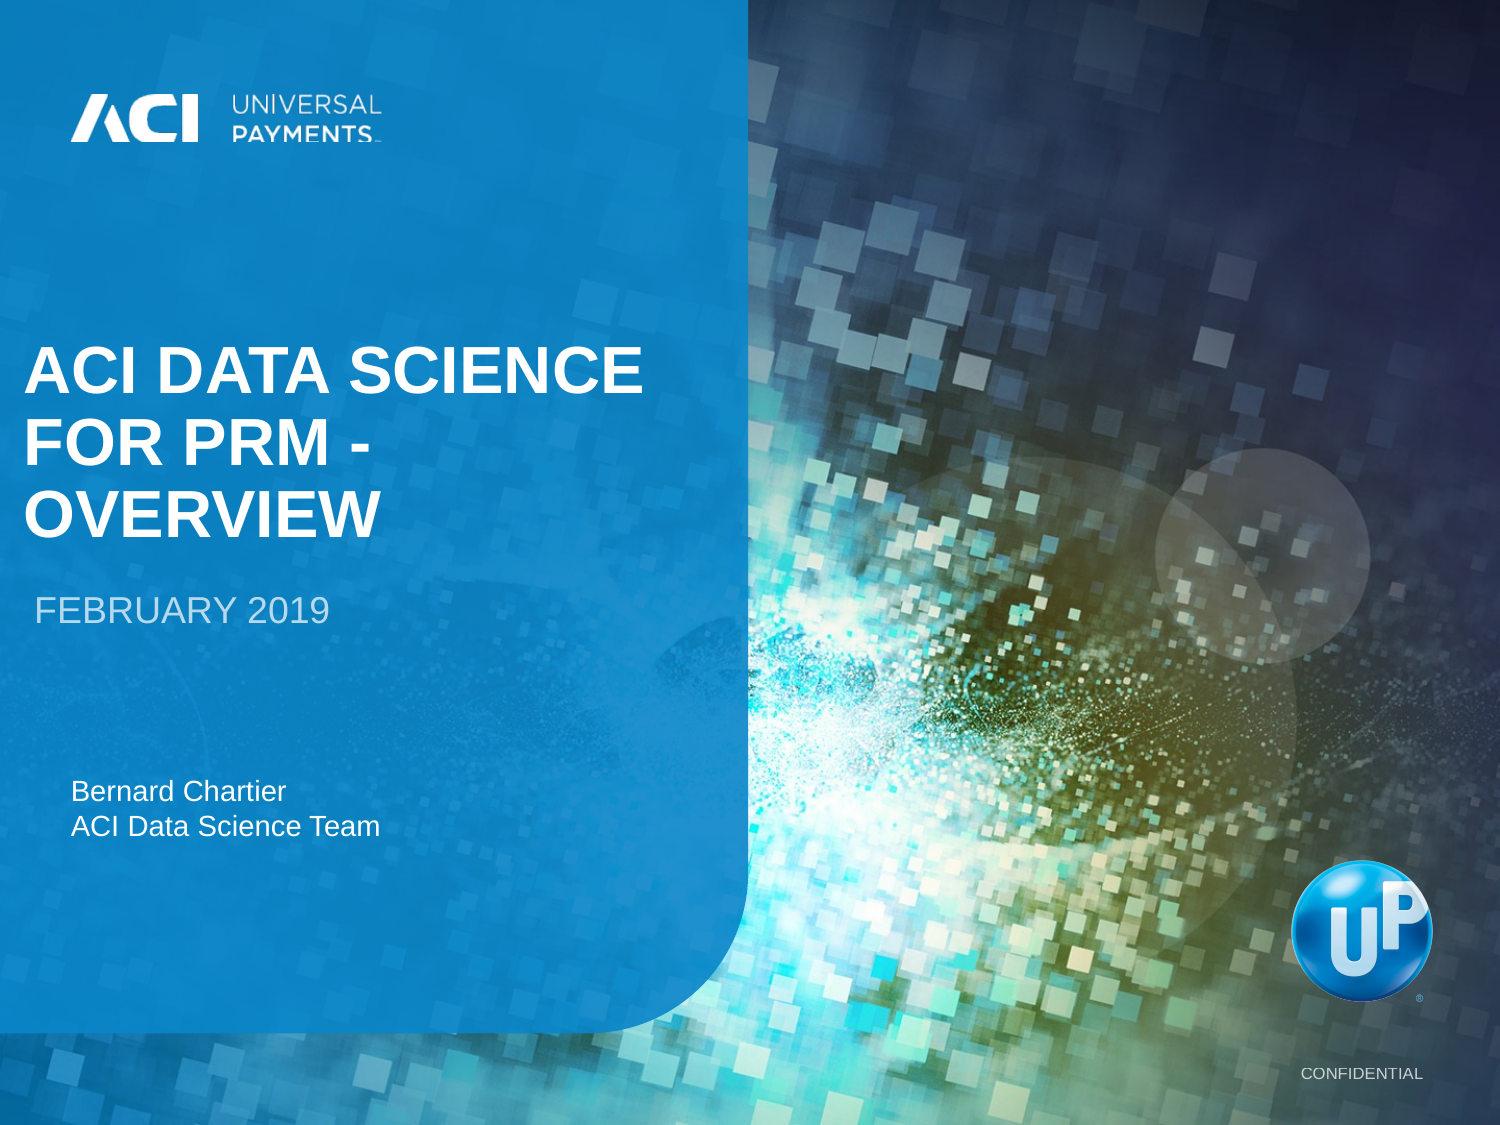

# ACI data science for PRM - Overview
February 2019
Bernard Chartier
ACI Data Science Team
Confidential